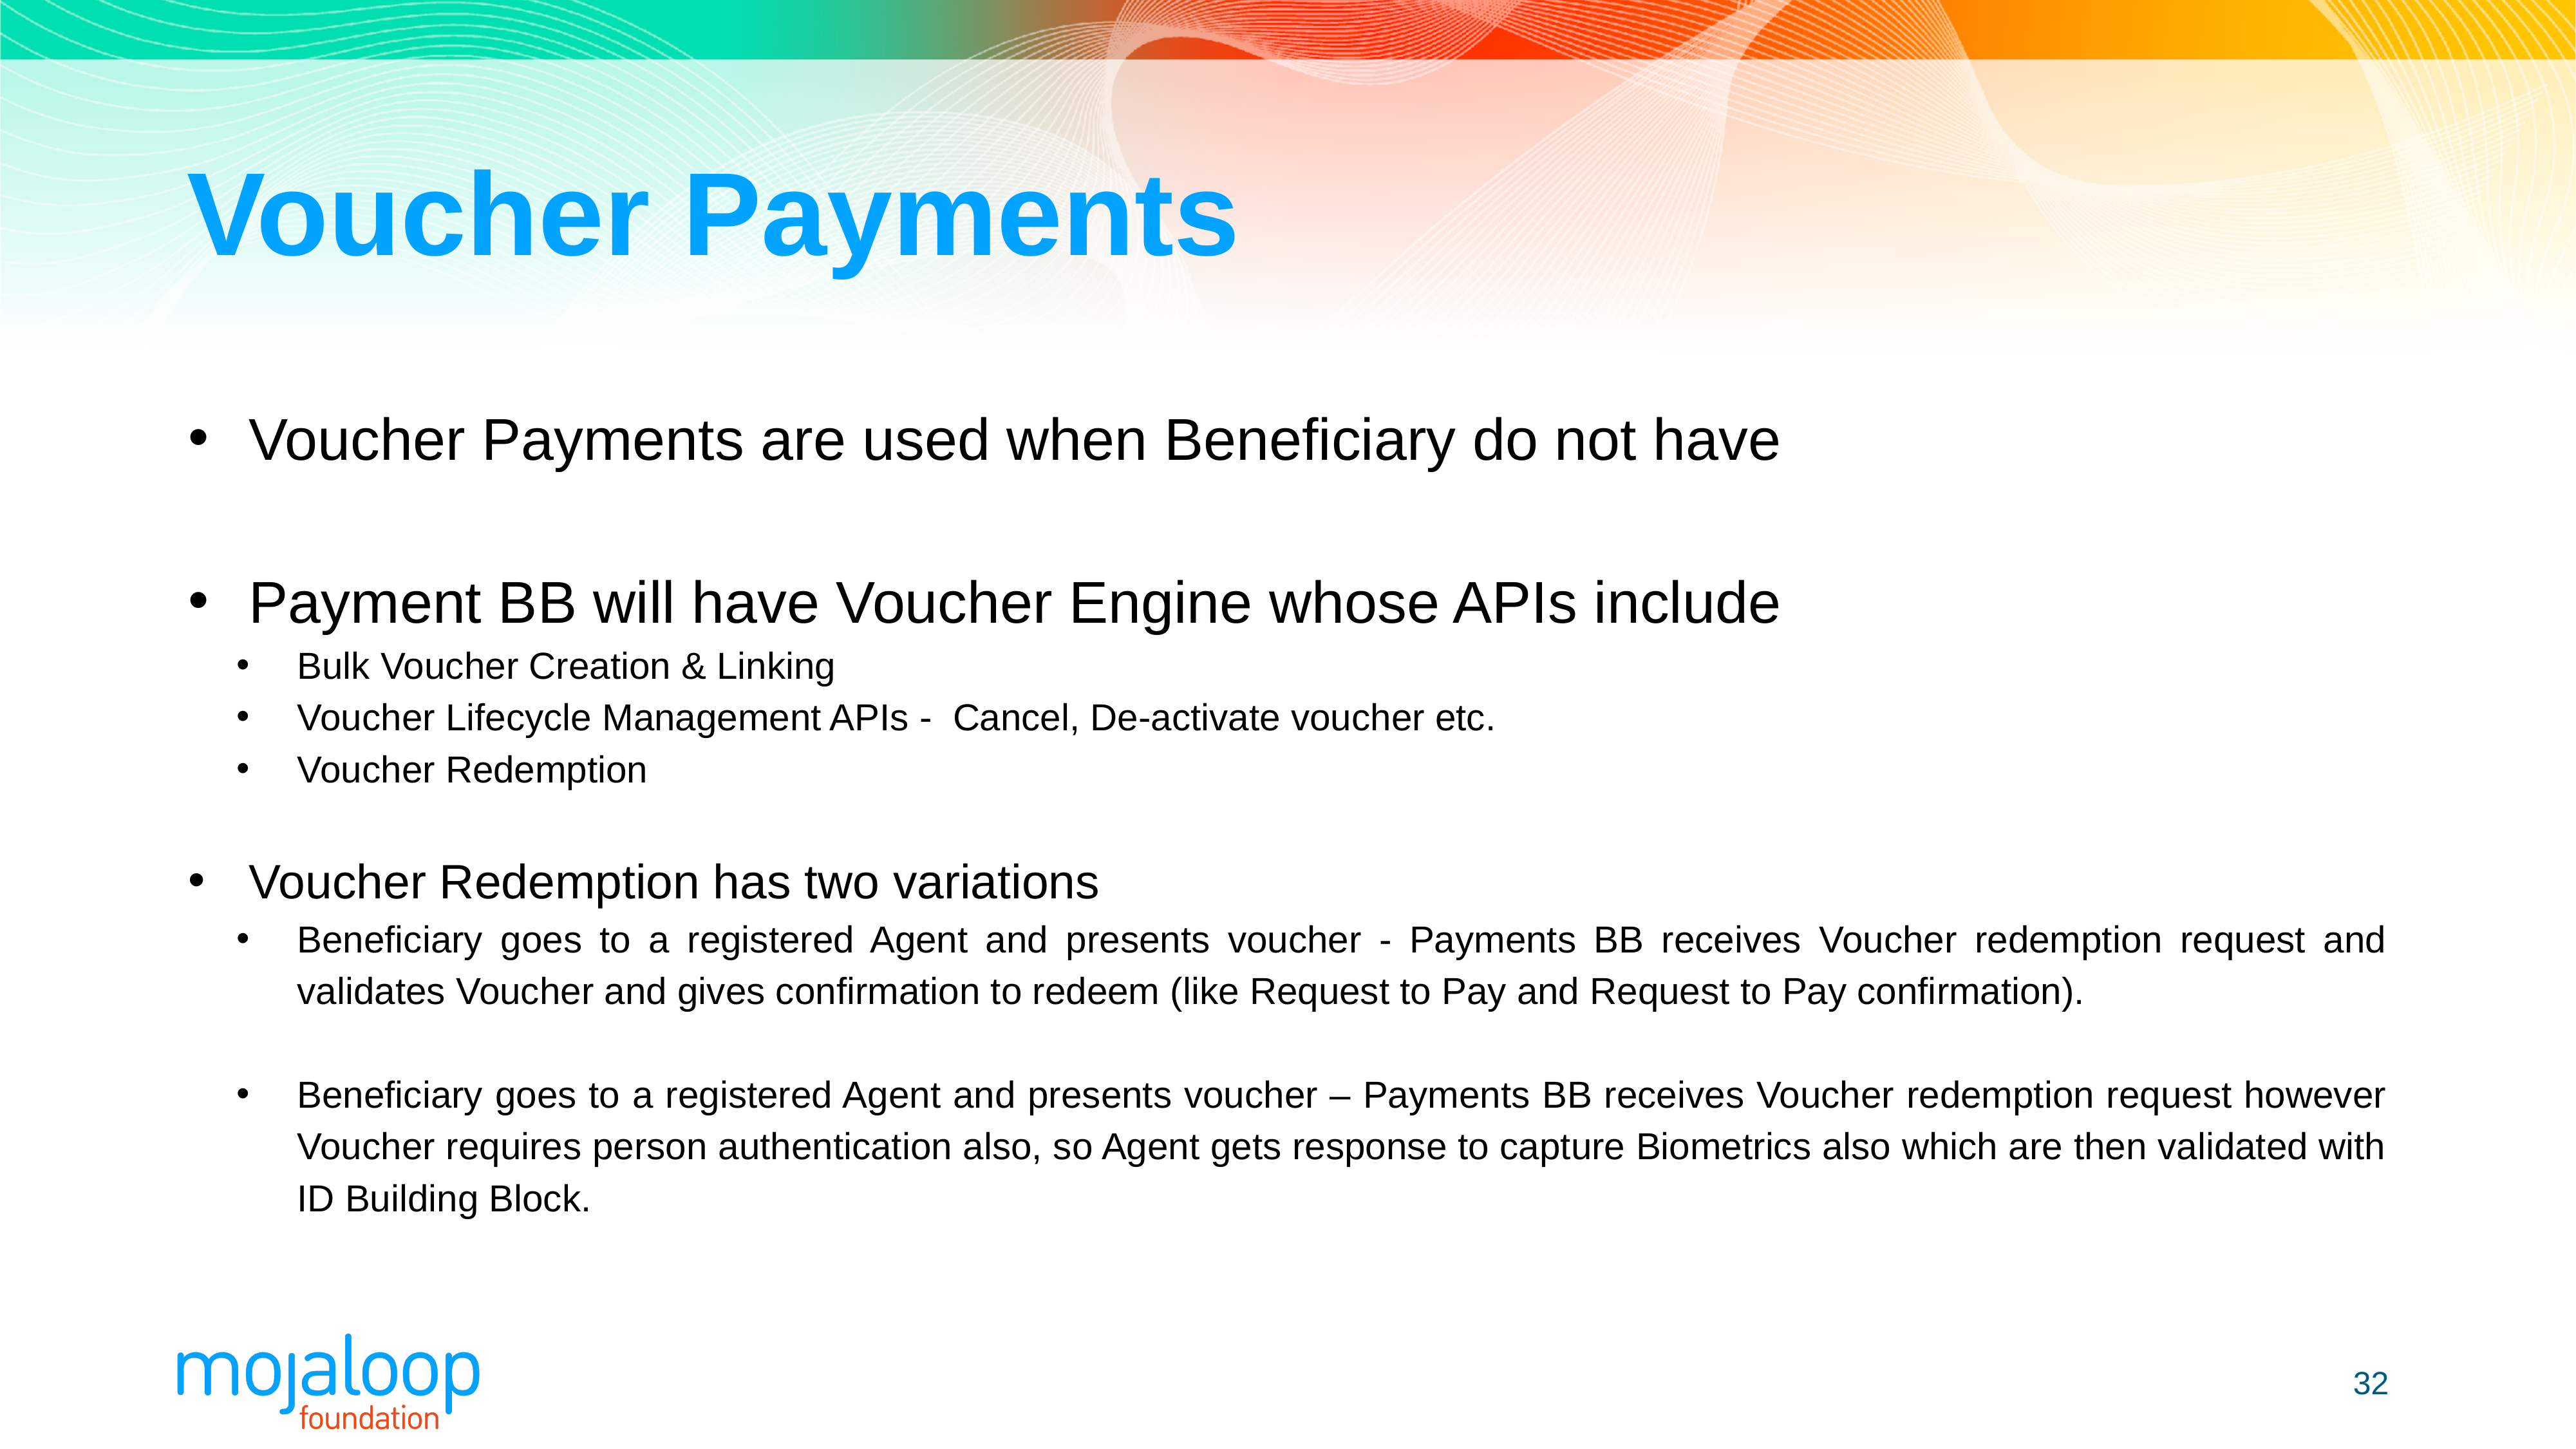

# Voucher Payments
Voucher Payments are used when Beneficiary do not have

Payment BB will have Voucher Engine whose APIs include
Bulk Voucher Creation & Linking
Voucher Lifecycle Management APIs -  Cancel, De-activate voucher etc.
Voucher Redemption

Voucher Redemption has two variations
Beneficiary goes to a registered Agent and presents voucher - Payments BB receives Voucher redemption request and validates Voucher and gives confirmation to redeem (like Request to Pay and Request to Pay confirmation).

Beneficiary goes to a registered Agent and presents voucher – Payments BB receives Voucher redemption request however Voucher requires person authentication also, so Agent gets response to capture Biometrics also which are then validated with ID Building Block.

32